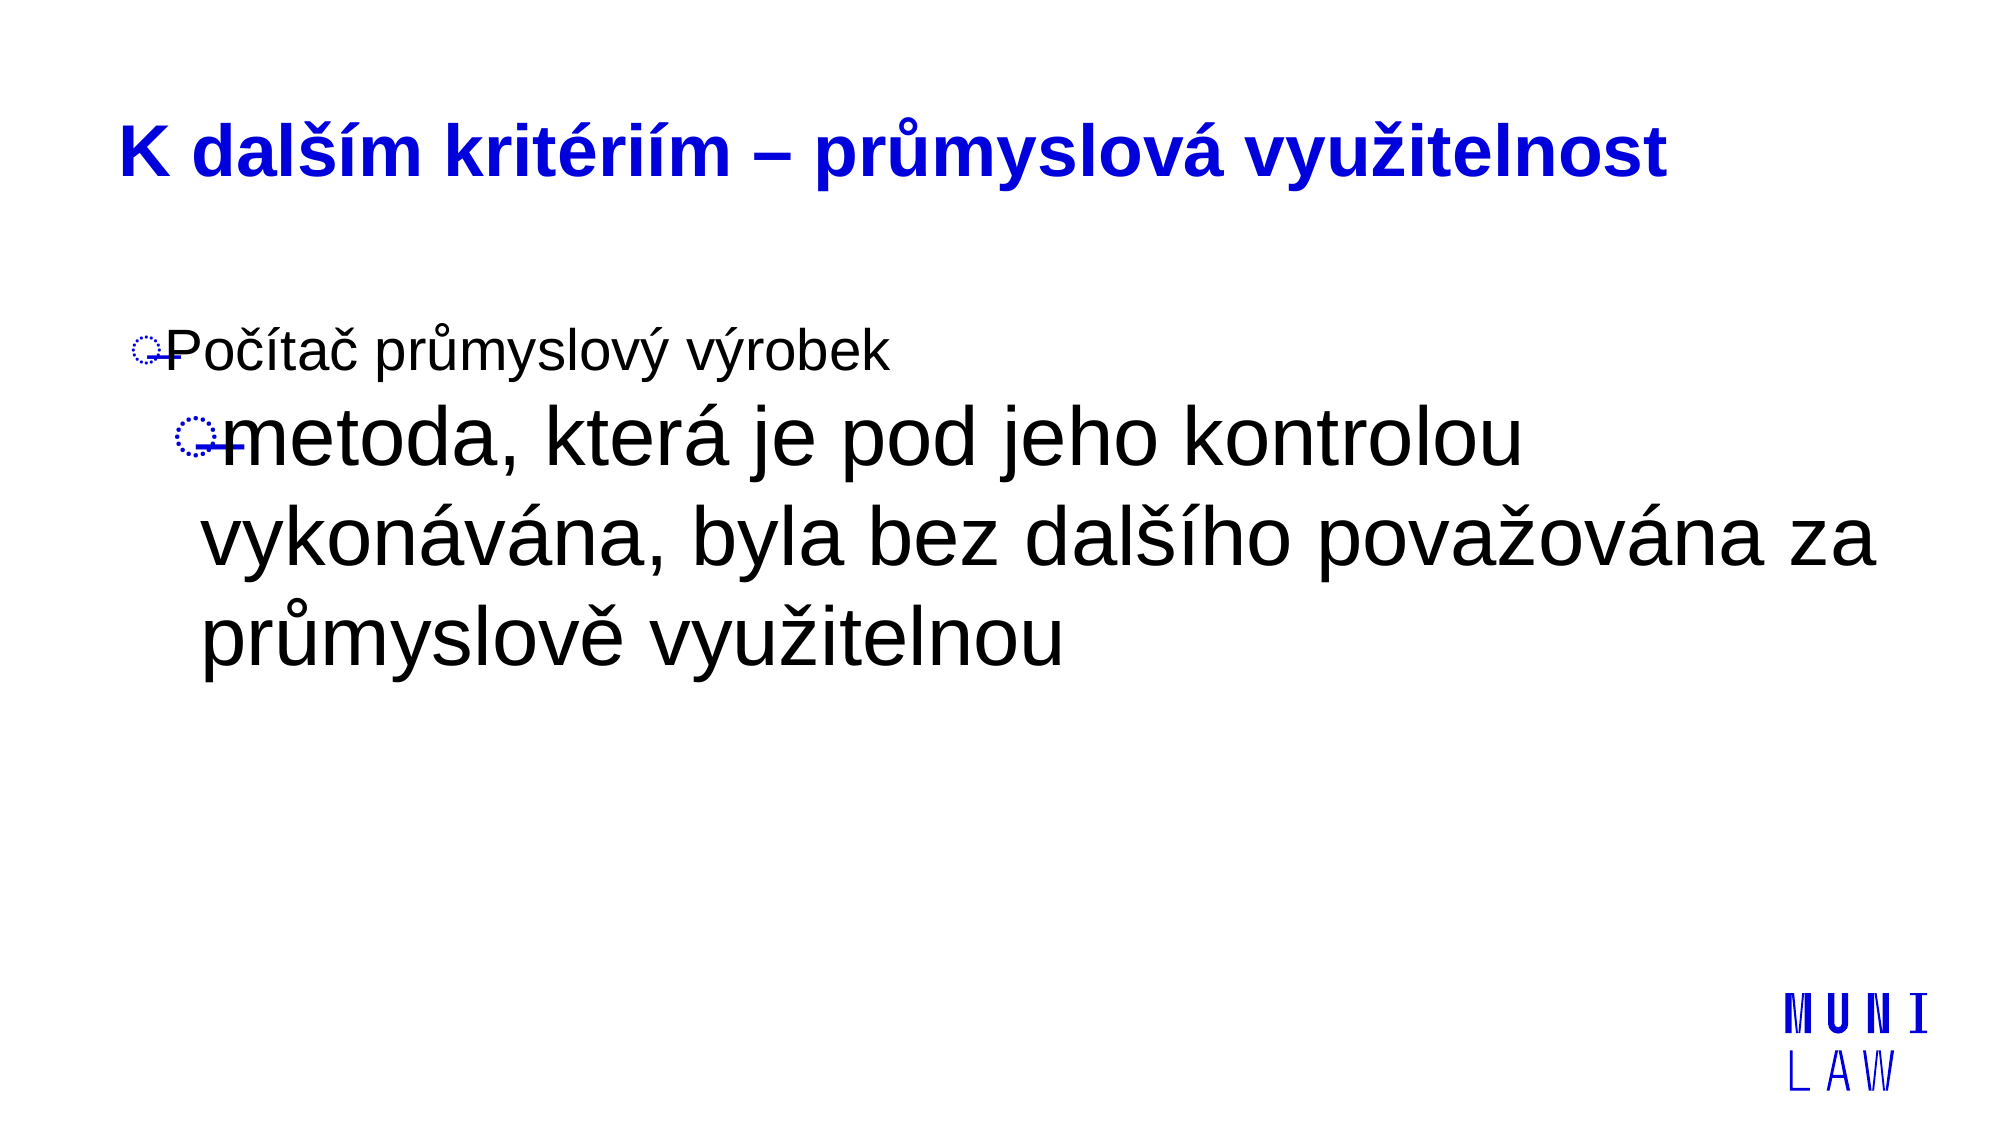

# K dalším kritériím – průmyslová využitelnost
Počítač průmyslový výrobek
metoda, která je pod jeho kontrolou vykonávána, byla bez dalšího považována za průmyslově využitelnou